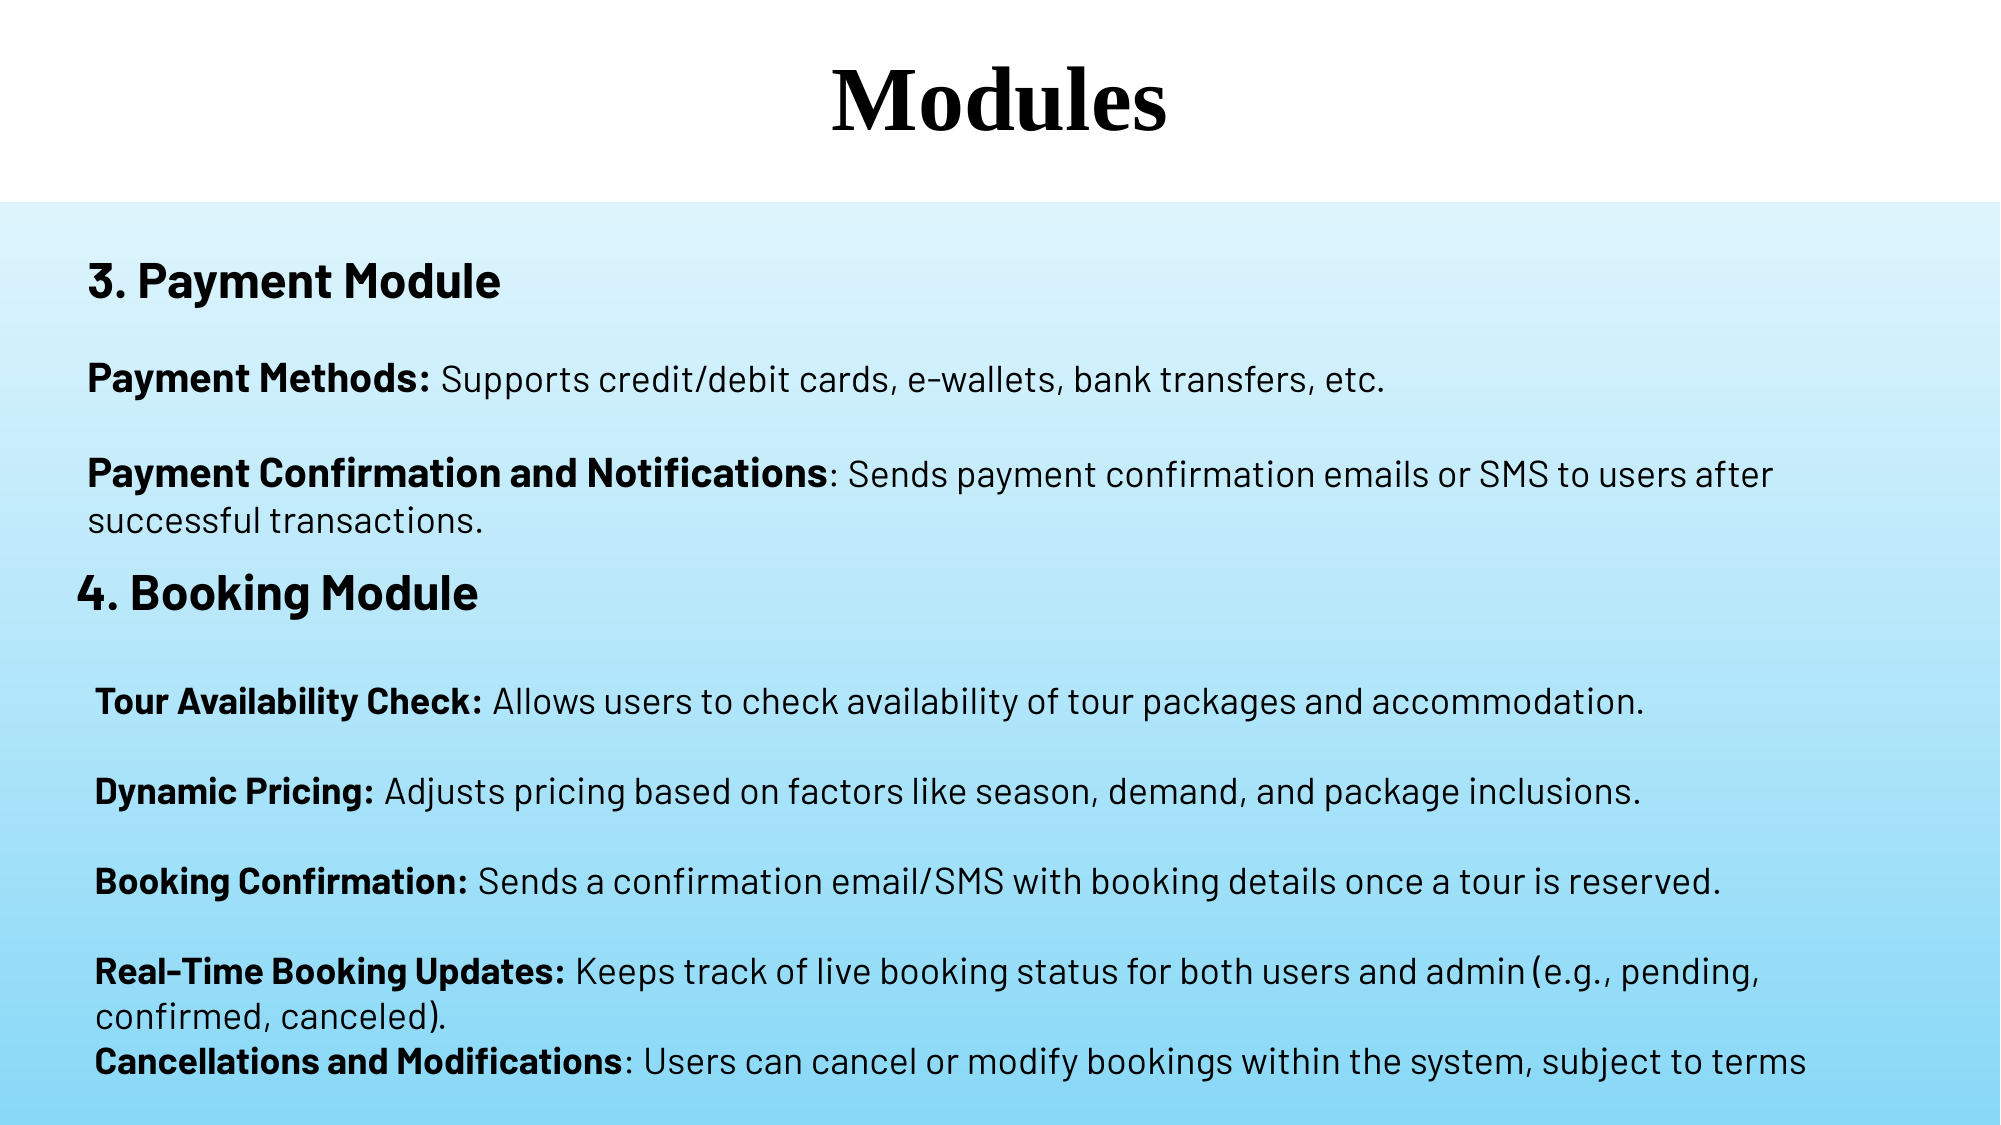

# Modules
3. Payment Module

Payment Methods: Supports credit/debit cards, e-wallets, bank transfers, etc.

Payment Confirmation and Notifications: Sends payment confirmation emails or SMS to users after successful transactions.
4. Booking Module

Tour Availability Check: Allows users to check availability of tour packages and accommodation.

Dynamic Pricing: Adjusts pricing based on factors like season, demand, and package inclusions.

Booking Confirmation: Sends a confirmation email/SMS with booking details once a tour is reserved.

Real-Time Booking Updates: Keeps track of live booking status for both users and admin (e.g., pending, confirmed, canceled).
Cancellations and Modifications: Users can cancel or modify bookings within the system, subject to terms